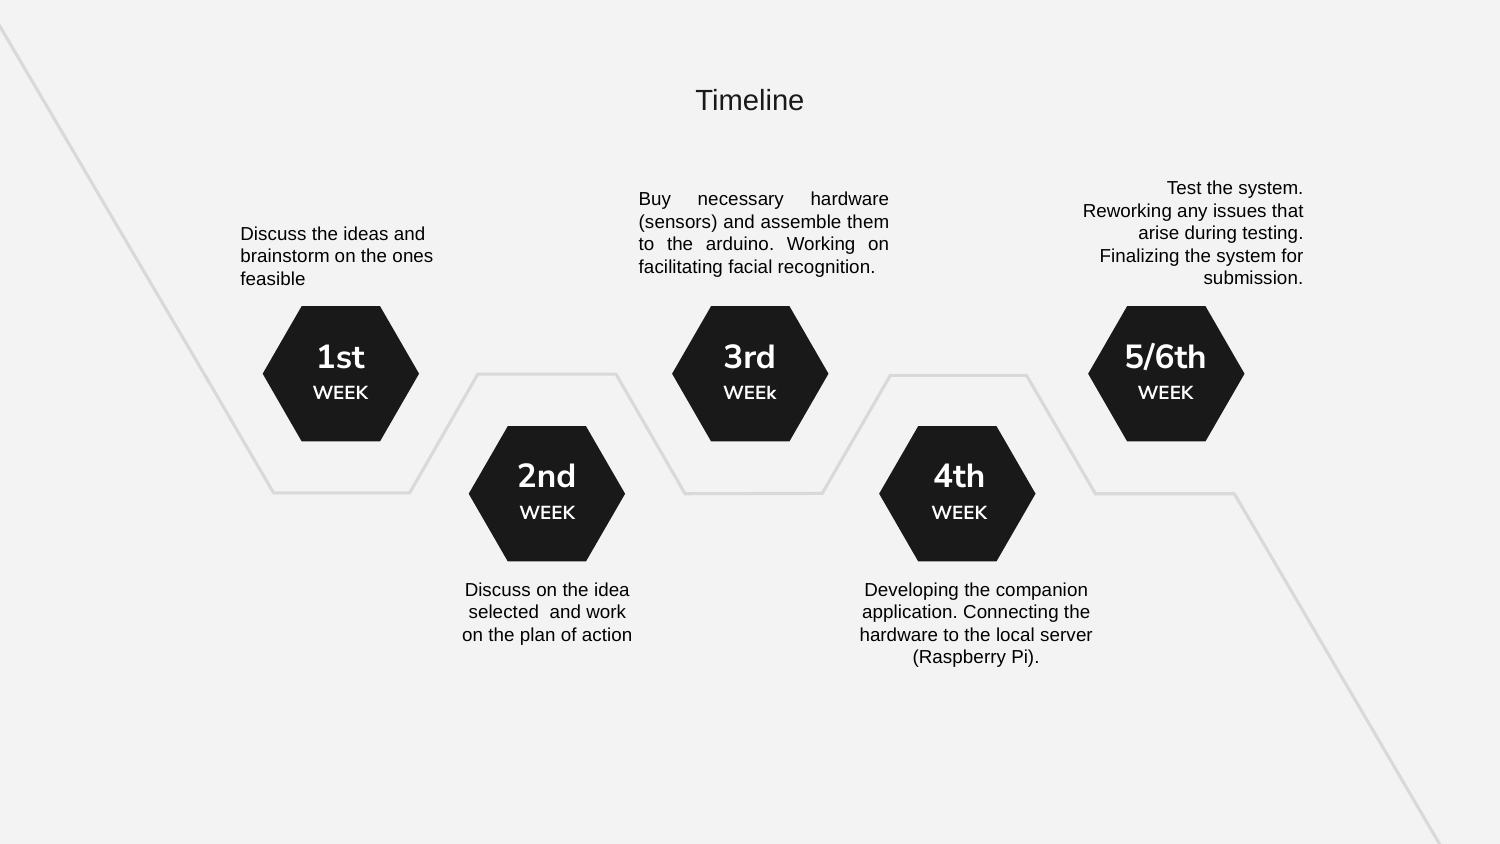

# Timeline
Test the system. Reworking any issues that arise during testing. Finalizing the system for submission.
Buy necessary hardware (sensors) and assemble them to the arduino. Working on facilitating facial recognition.
Discuss the ideas and brainstorm on the ones feasible

1st
3rd
5/6th
WEEK
WEEk
WEEK
2nd
4th
WEEK
WEEK
Discuss on the idea selected  and work on the plan of action
Developing the companion application. Connecting the hardware to the local server (Raspberry Pi).